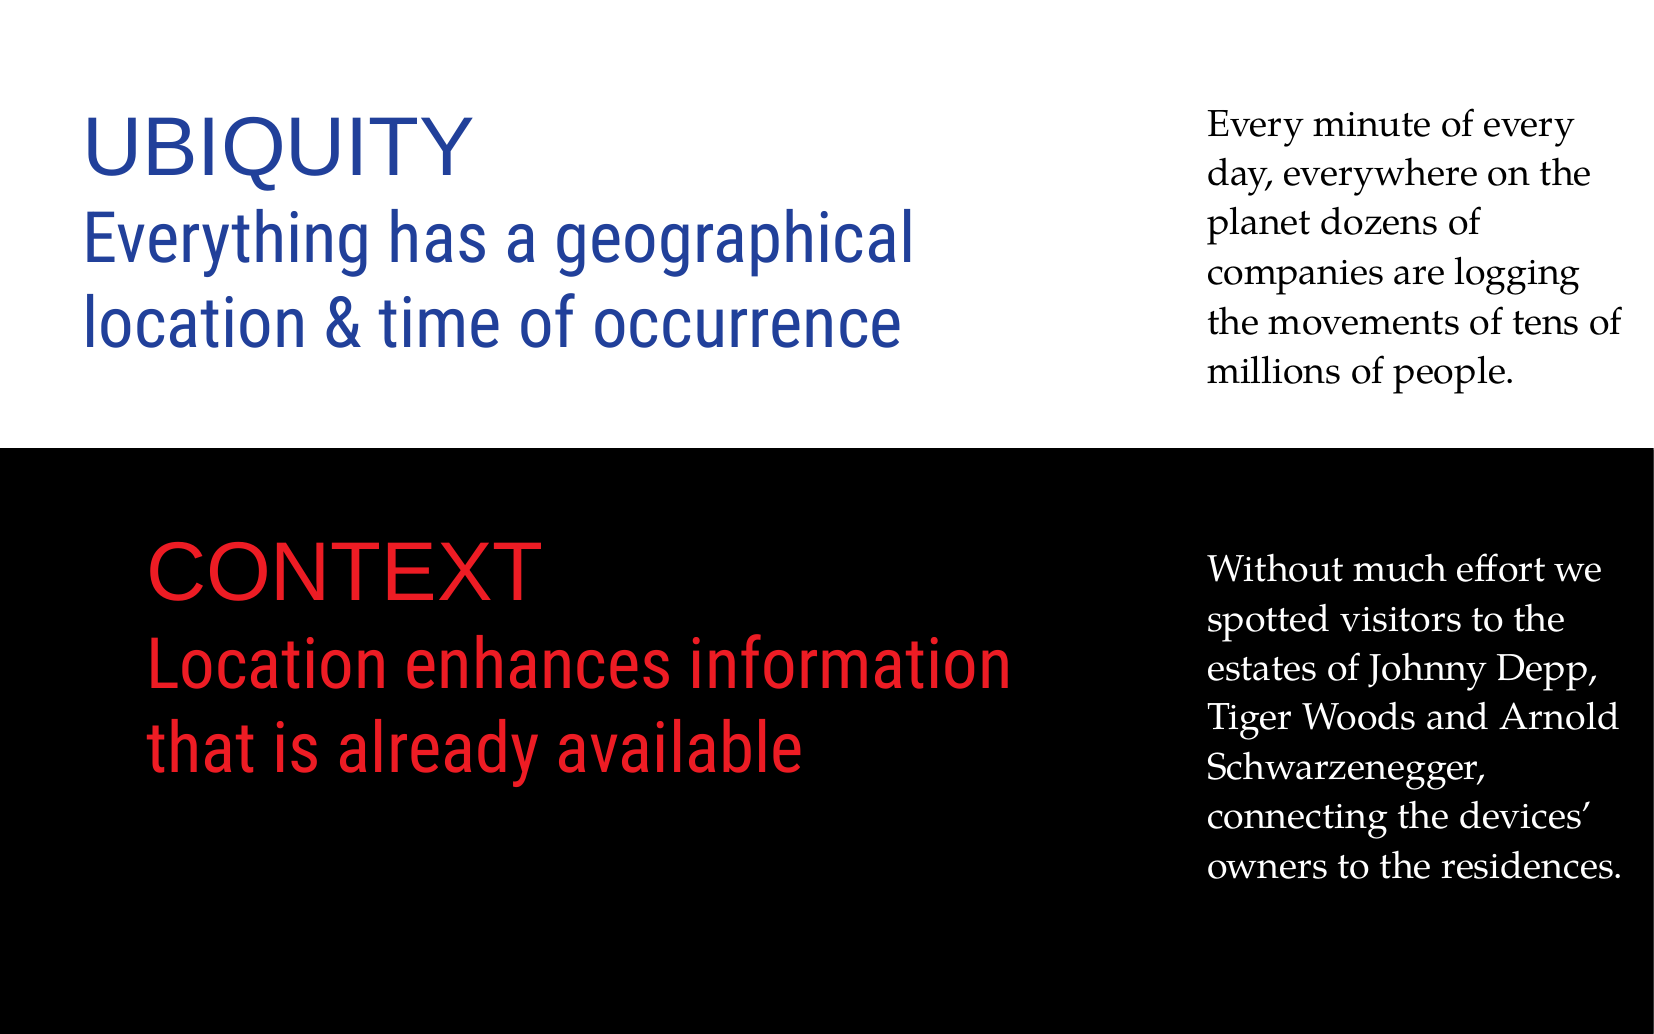

UBIQUITY
Everything has a geographical location & time of occurrence
Every minute of every day, everywhere on the planet dozens of companies are logging the movements of tens of millions of people.

Without much effort we spotted visitors to the estates of Johnny Depp, Tiger Woods and Arnold Schwarzenegger, connecting the devices’ owners to the residences.
CONTEXT
Location enhances information
that is already available